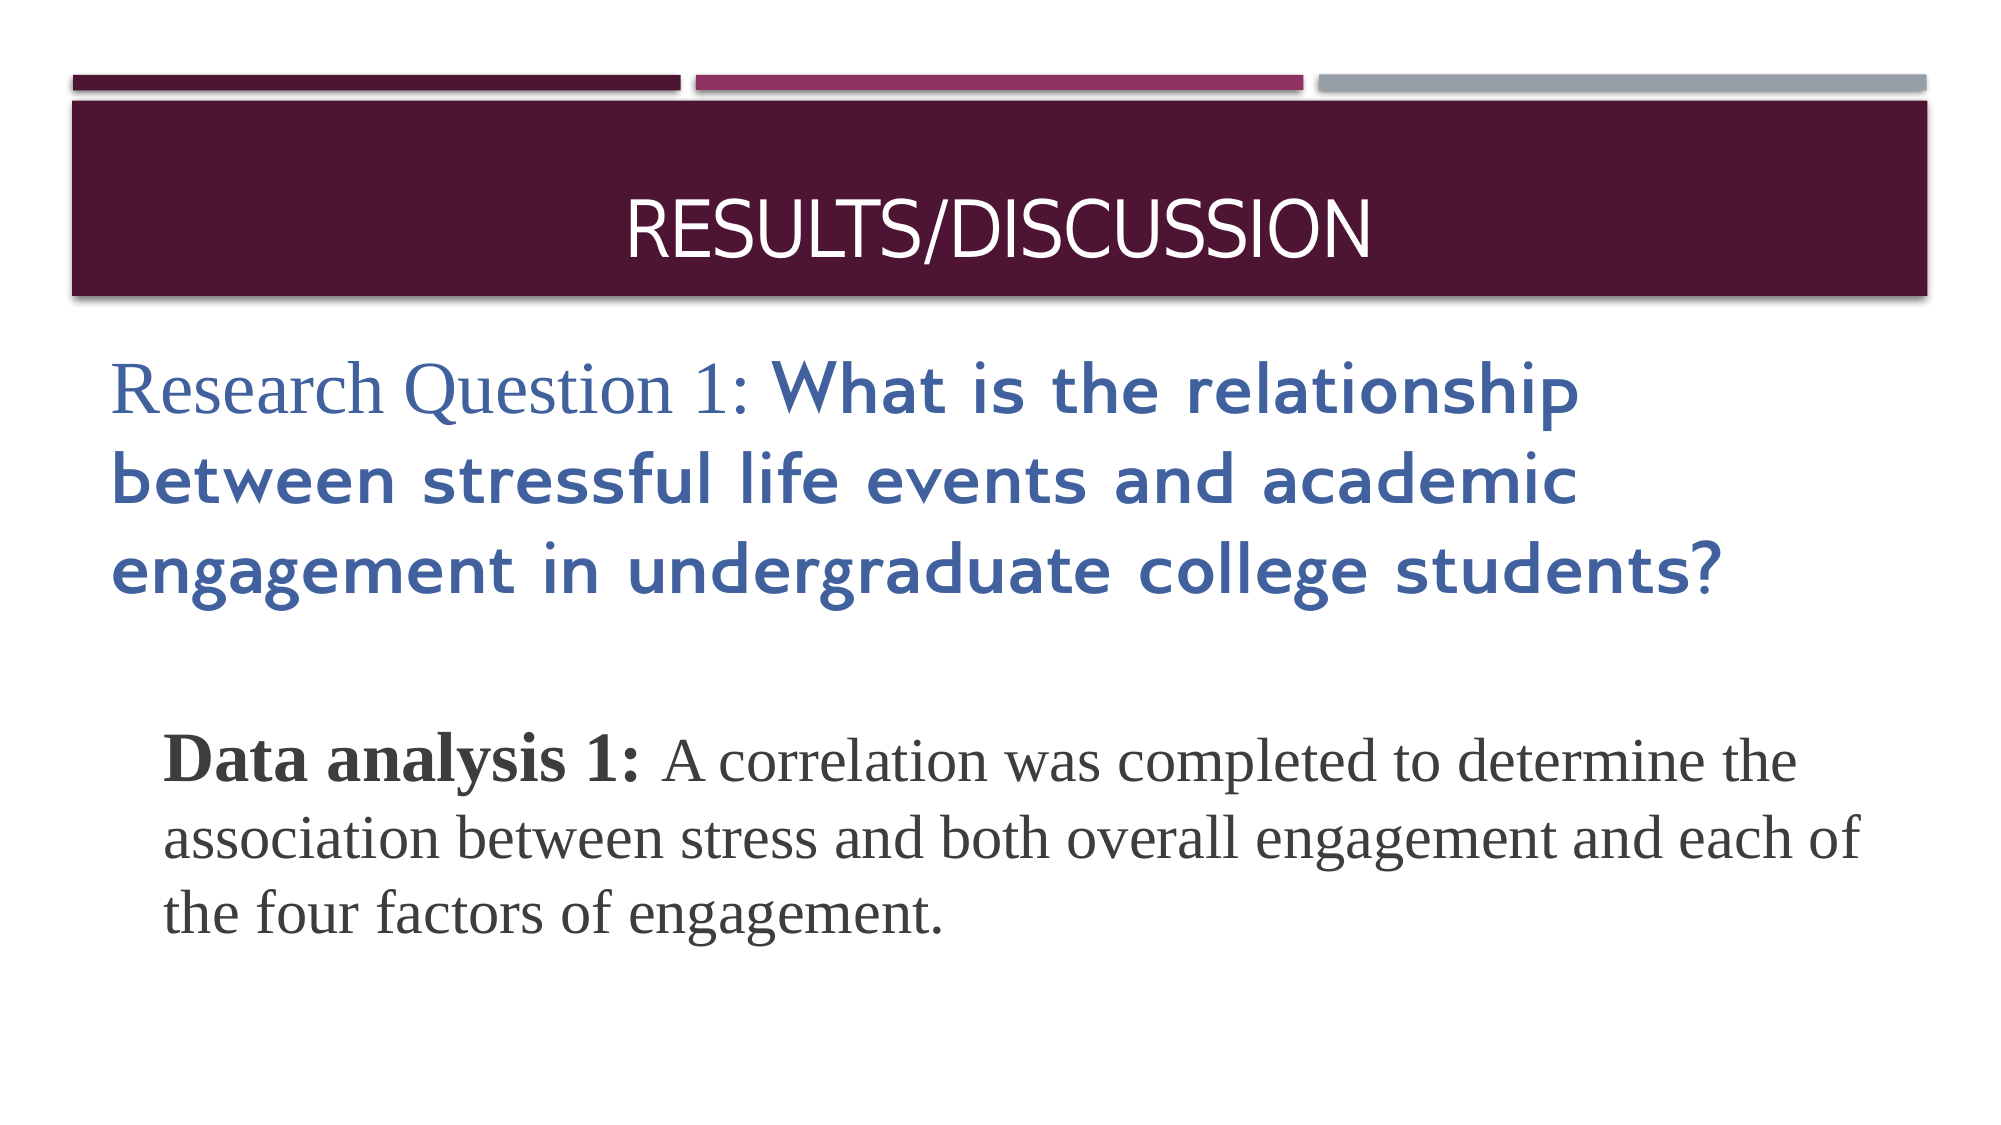

# RESULTs/discussion
Research Question 1: What is the relationship between stressful life events and academic engagement in undergraduate college students?

Data analysis 1: A correlation was completed to determine the association between stress and both overall engagement and each of the four factors of engagement.